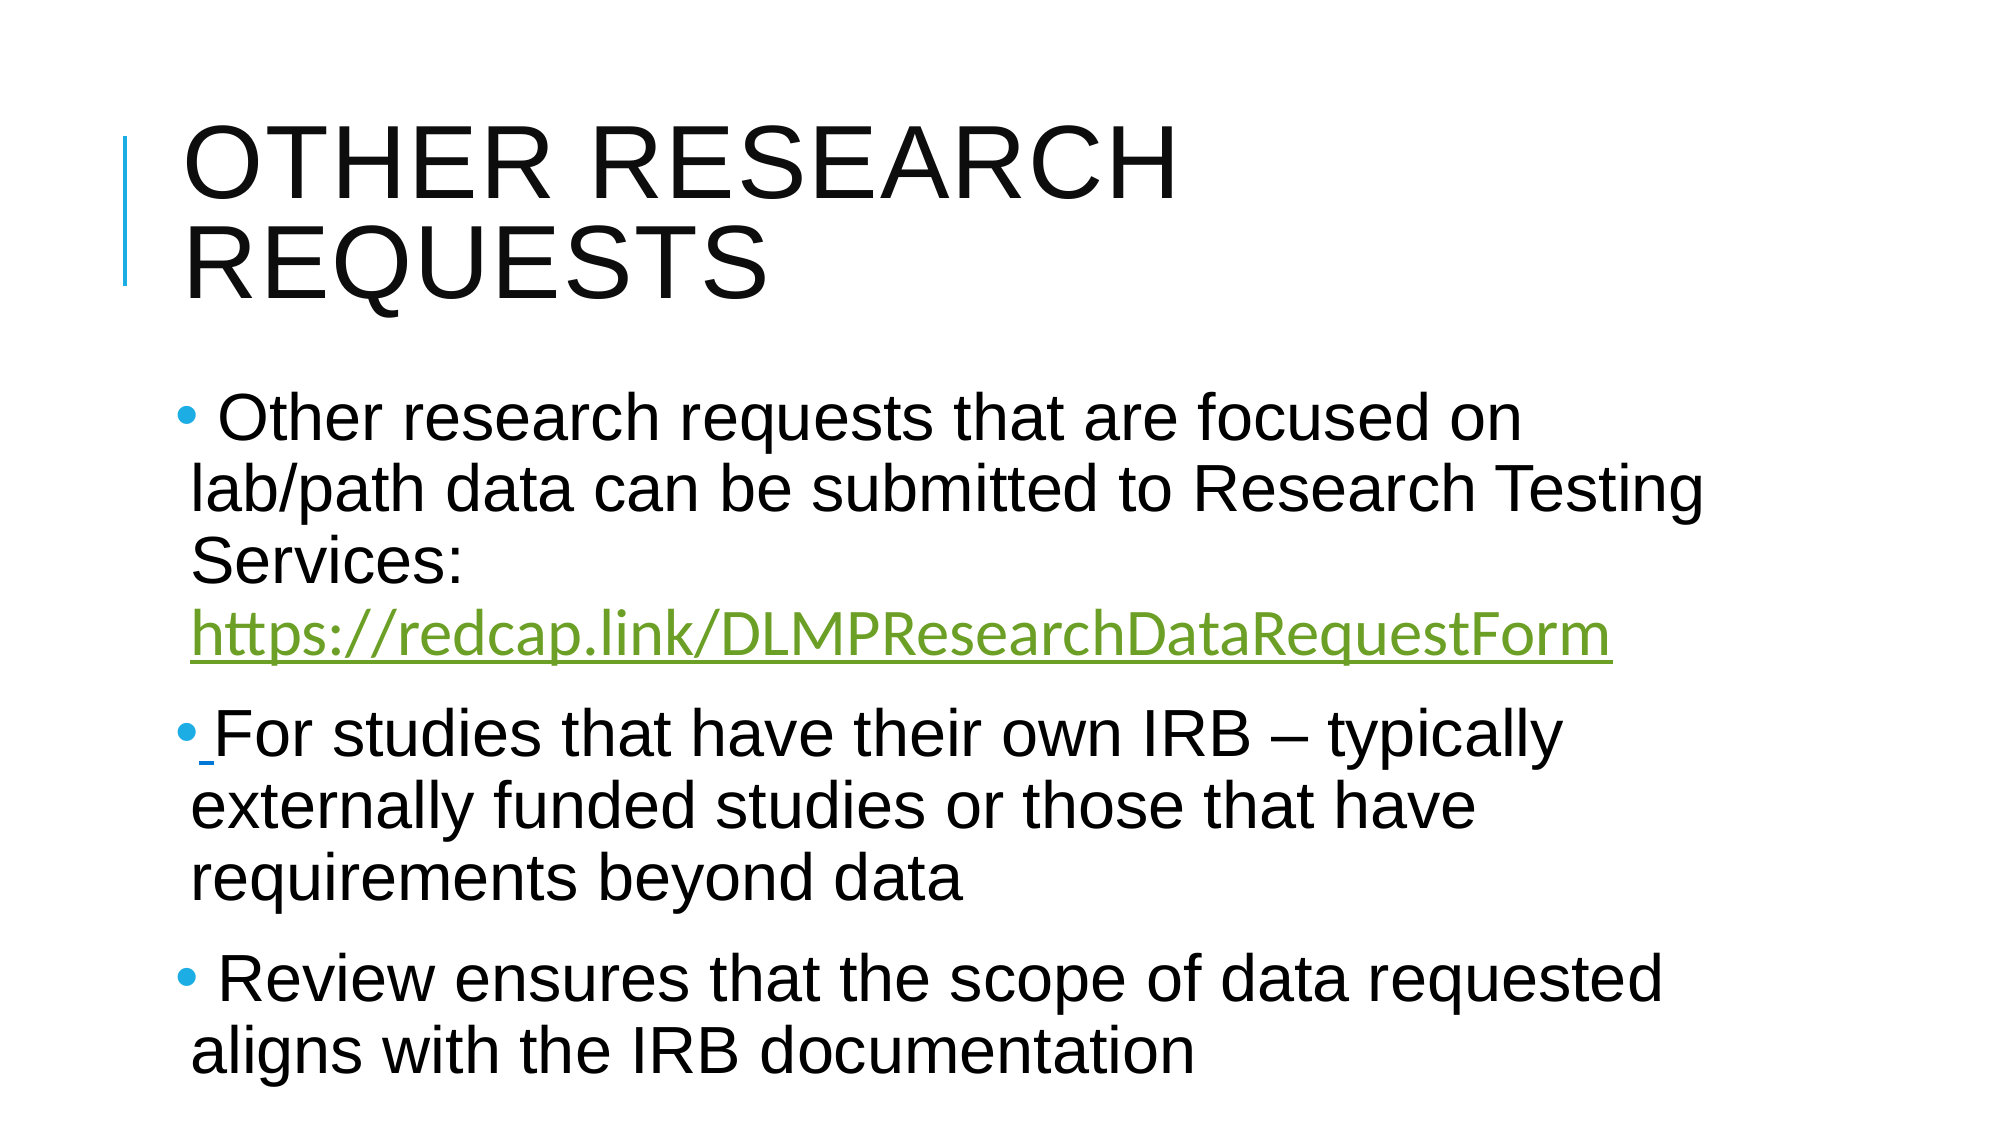

# Other Research Requests
 Other research requests that are focused on lab/path data can be submitted to Research Testing Services: https://redcap.link/DLMPResearchDataRequestForm
 For studies that have their own IRB – typically externally funded studies or those that have requirements beyond data
 Review ensures that the scope of data requested aligns with the IRB documentation